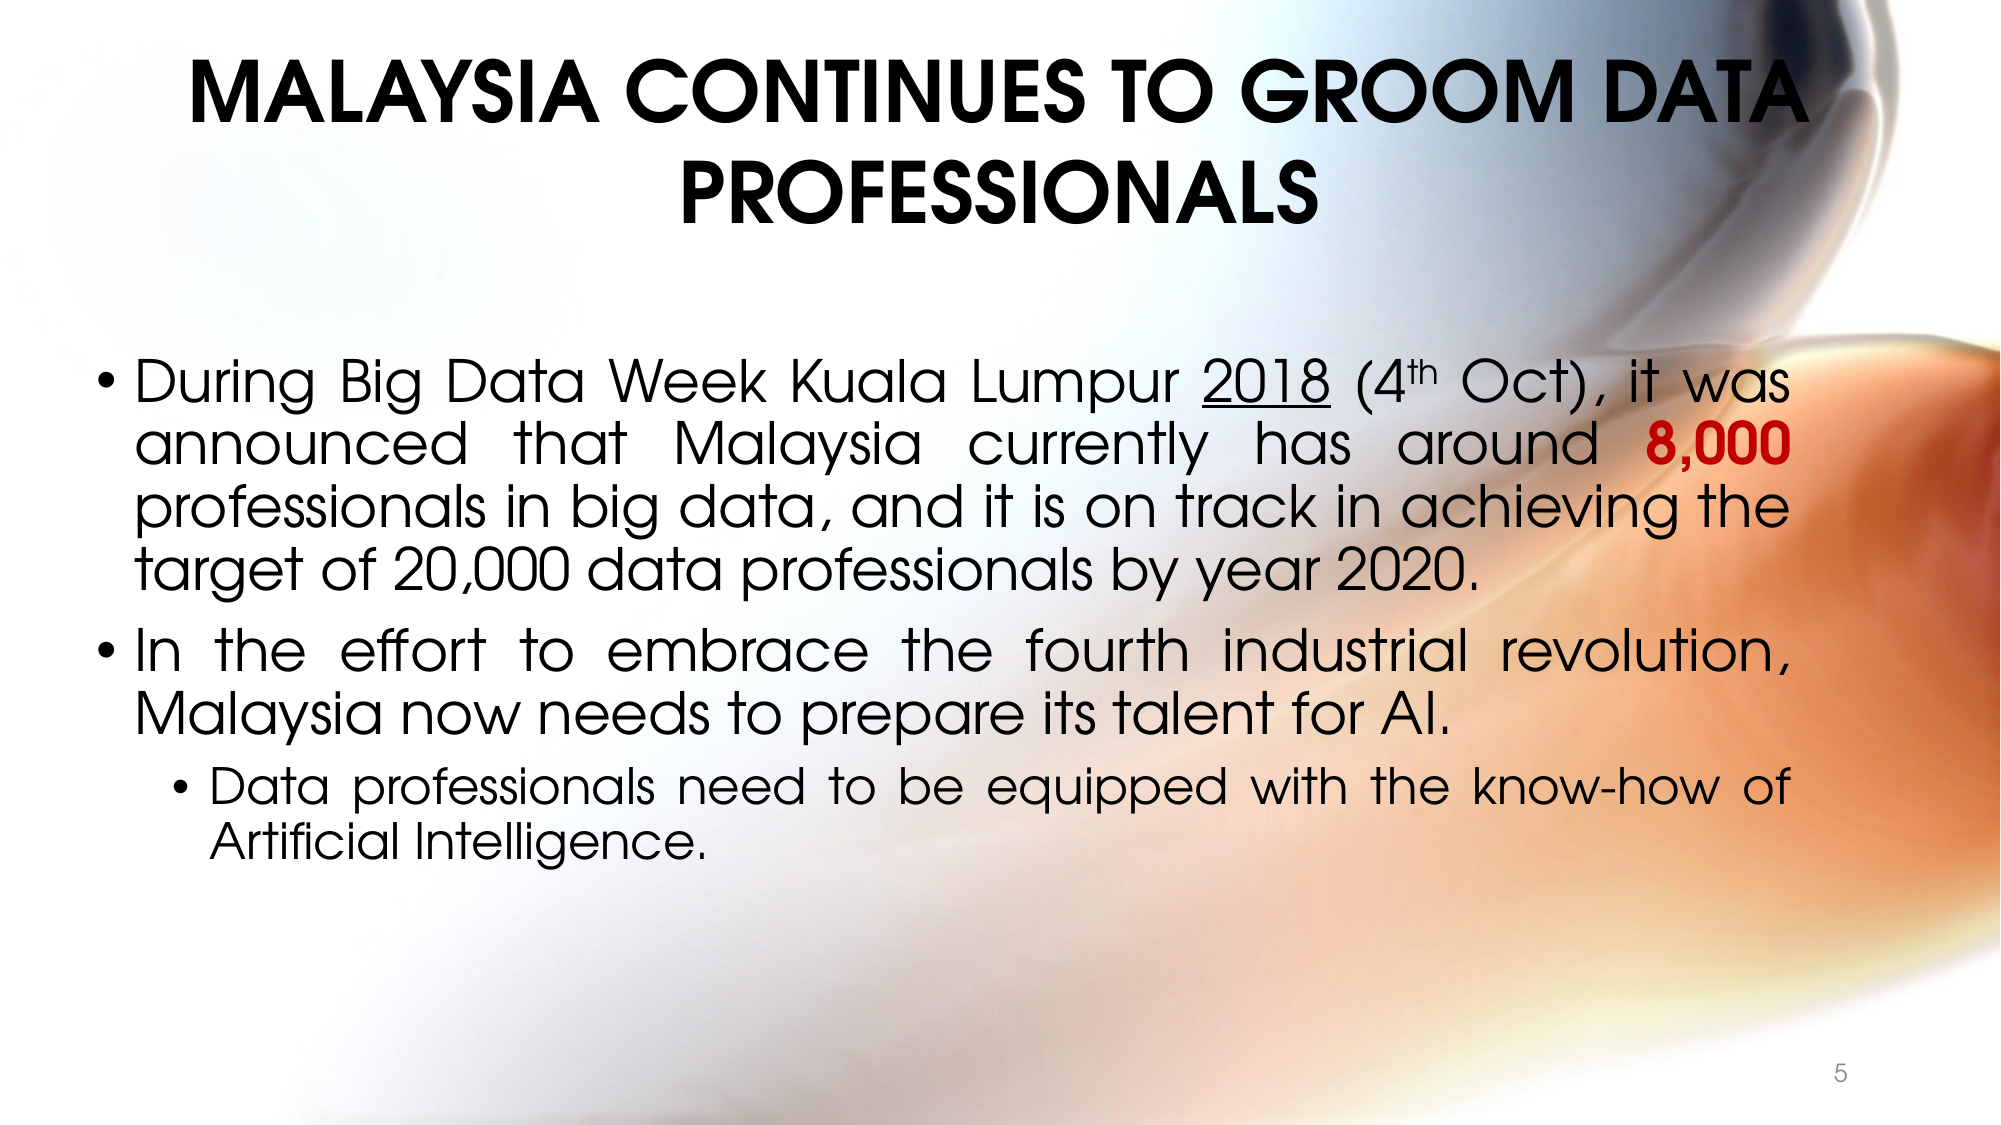

# MALAYSIA CONTINUES TO GROOM DATA PROFESSIONALS
During Big Data Week Kuala Lumpur 2018 (4th Oct), it was announced that Malaysia currently has around 8,000 professionals in big data, and it is on track in achieving the target of 20,000 data professionals by year 2020.
In the effort to embrace the fourth industrial revolution, Malaysia now needs to prepare its talent for AI.
Data professionals need to be equipped with the know-how of Artificial Intelligence.
5